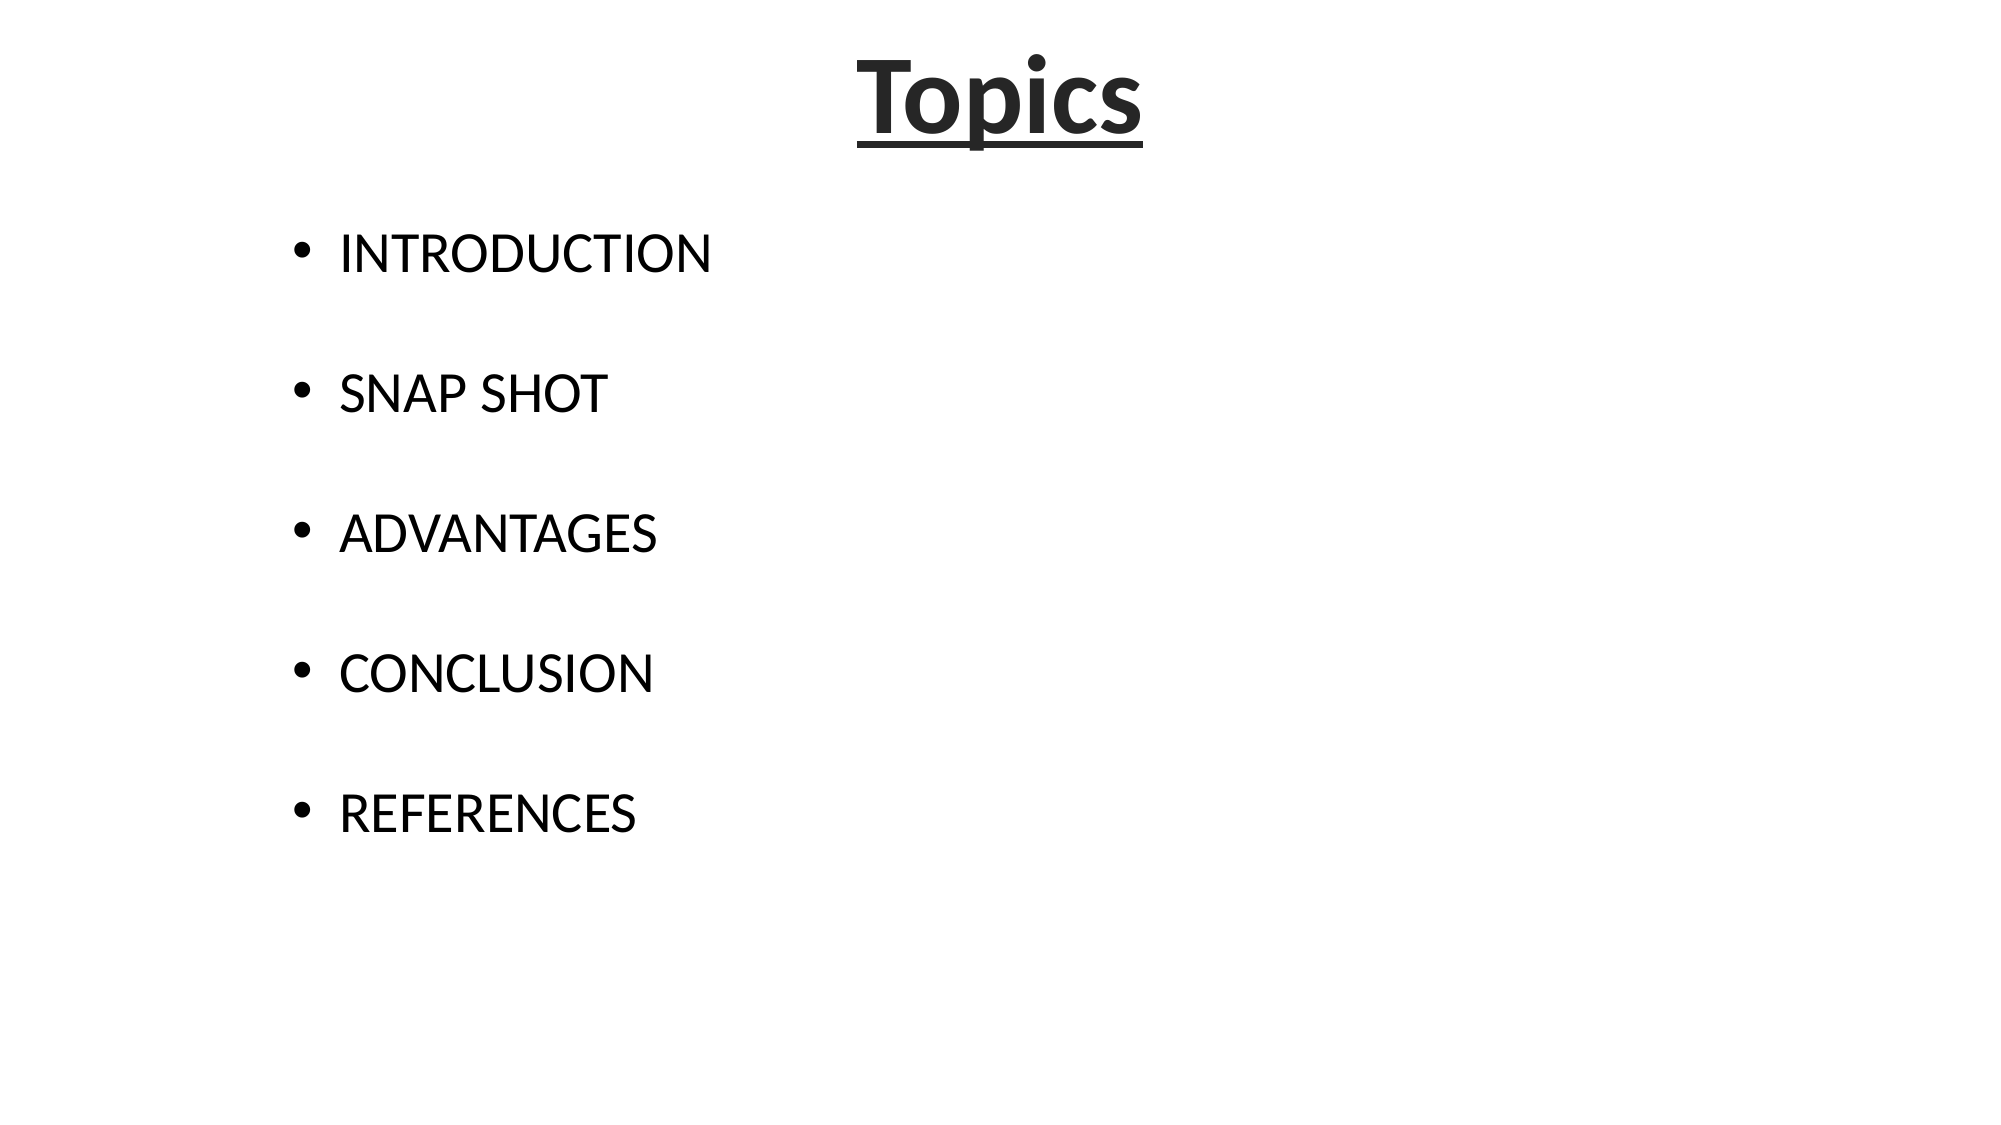

Topics
INTRODUCTION

SNAP SHOT

ADVANTAGES

CONCLUSION

REFERENCES